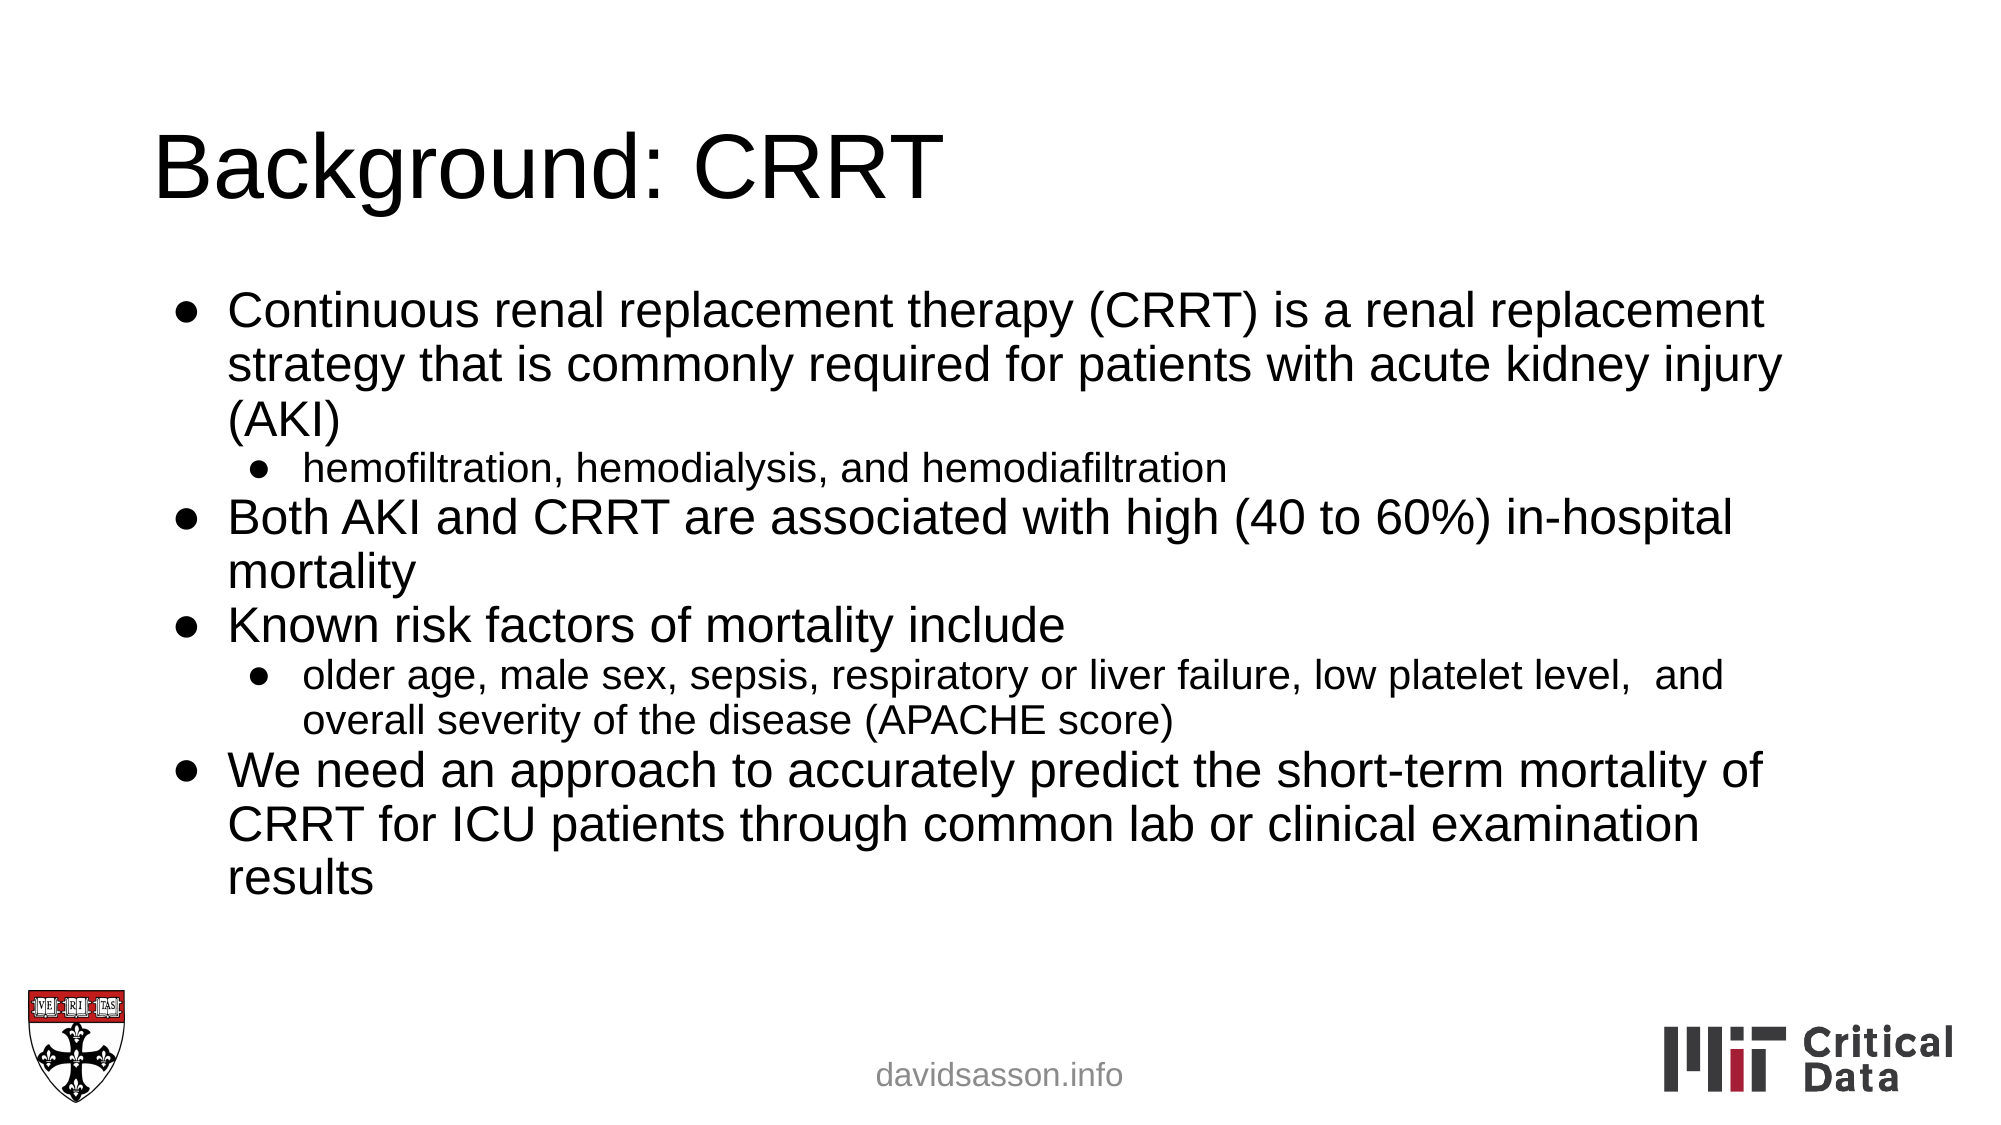

# Background: CRRT
Continuous renal replacement therapy (CRRT) is a renal replacement strategy that is commonly required for patients with acute kidney injury (AKI)
hemofiltration, hemodialysis, and hemodiafiltration
Both AKI and CRRT are associated with high (40 to 60%) in-hospital mortality
Known risk factors of mortality include
older age, male sex, sepsis, respiratory or liver failure, low platelet level,  and overall severity of the disease (APACHE score)
We need an approach to accurately predict the short-term mortality of CRRT for ICU patients through common lab or clinical examination results
davidsasson.info